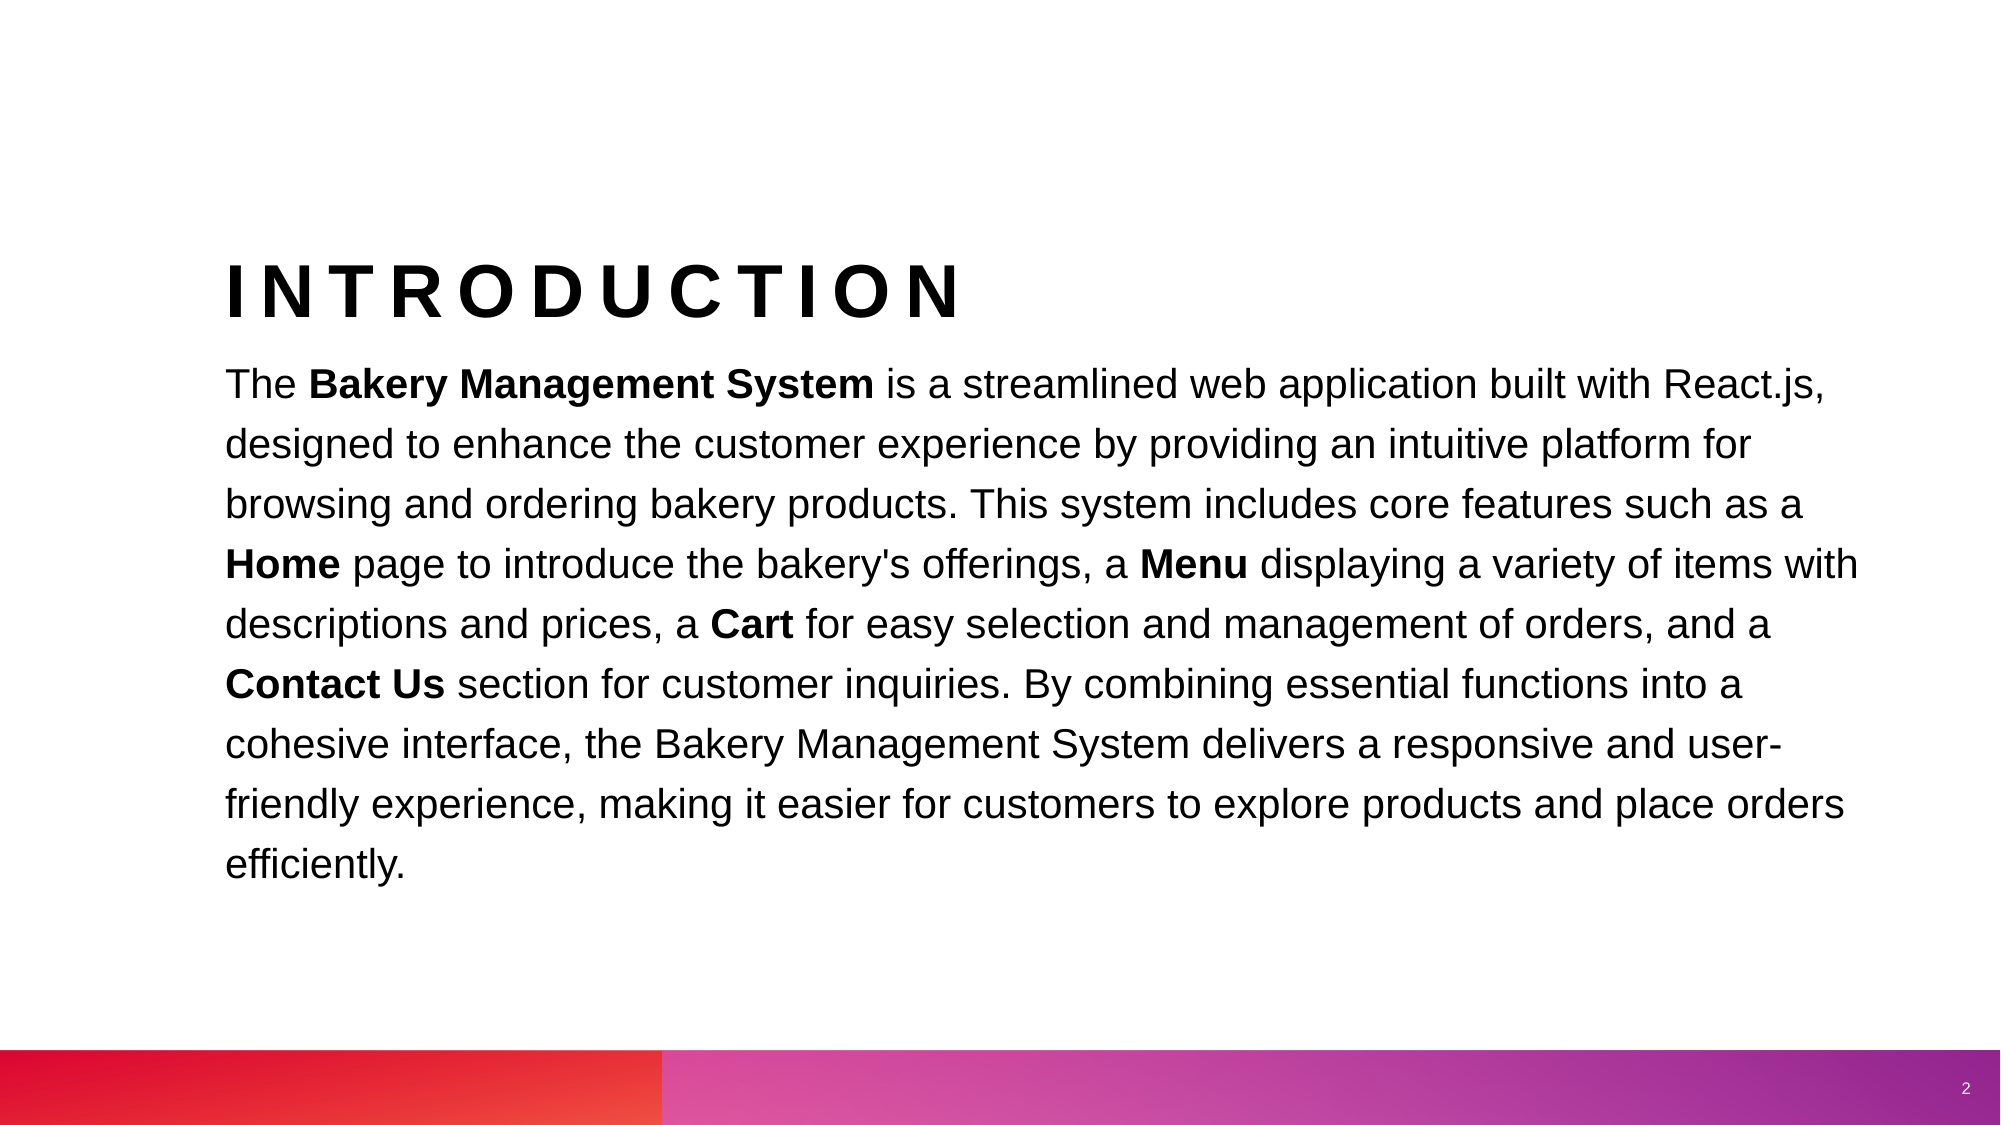

# introduction
The Bakery Management System is a streamlined web application built with React.js, designed to enhance the customer experience by providing an intuitive platform for browsing and ordering bakery products. This system includes core features such as a Home page to introduce the bakery's offerings, a Menu displaying a variety of items with descriptions and prices, a Cart for easy selection and management of orders, and a Contact Us section for customer inquiries. By combining essential functions into a cohesive interface, the Bakery Management System delivers a responsive and user-friendly experience, making it easier for customers to explore products and place orders efficiently.
2